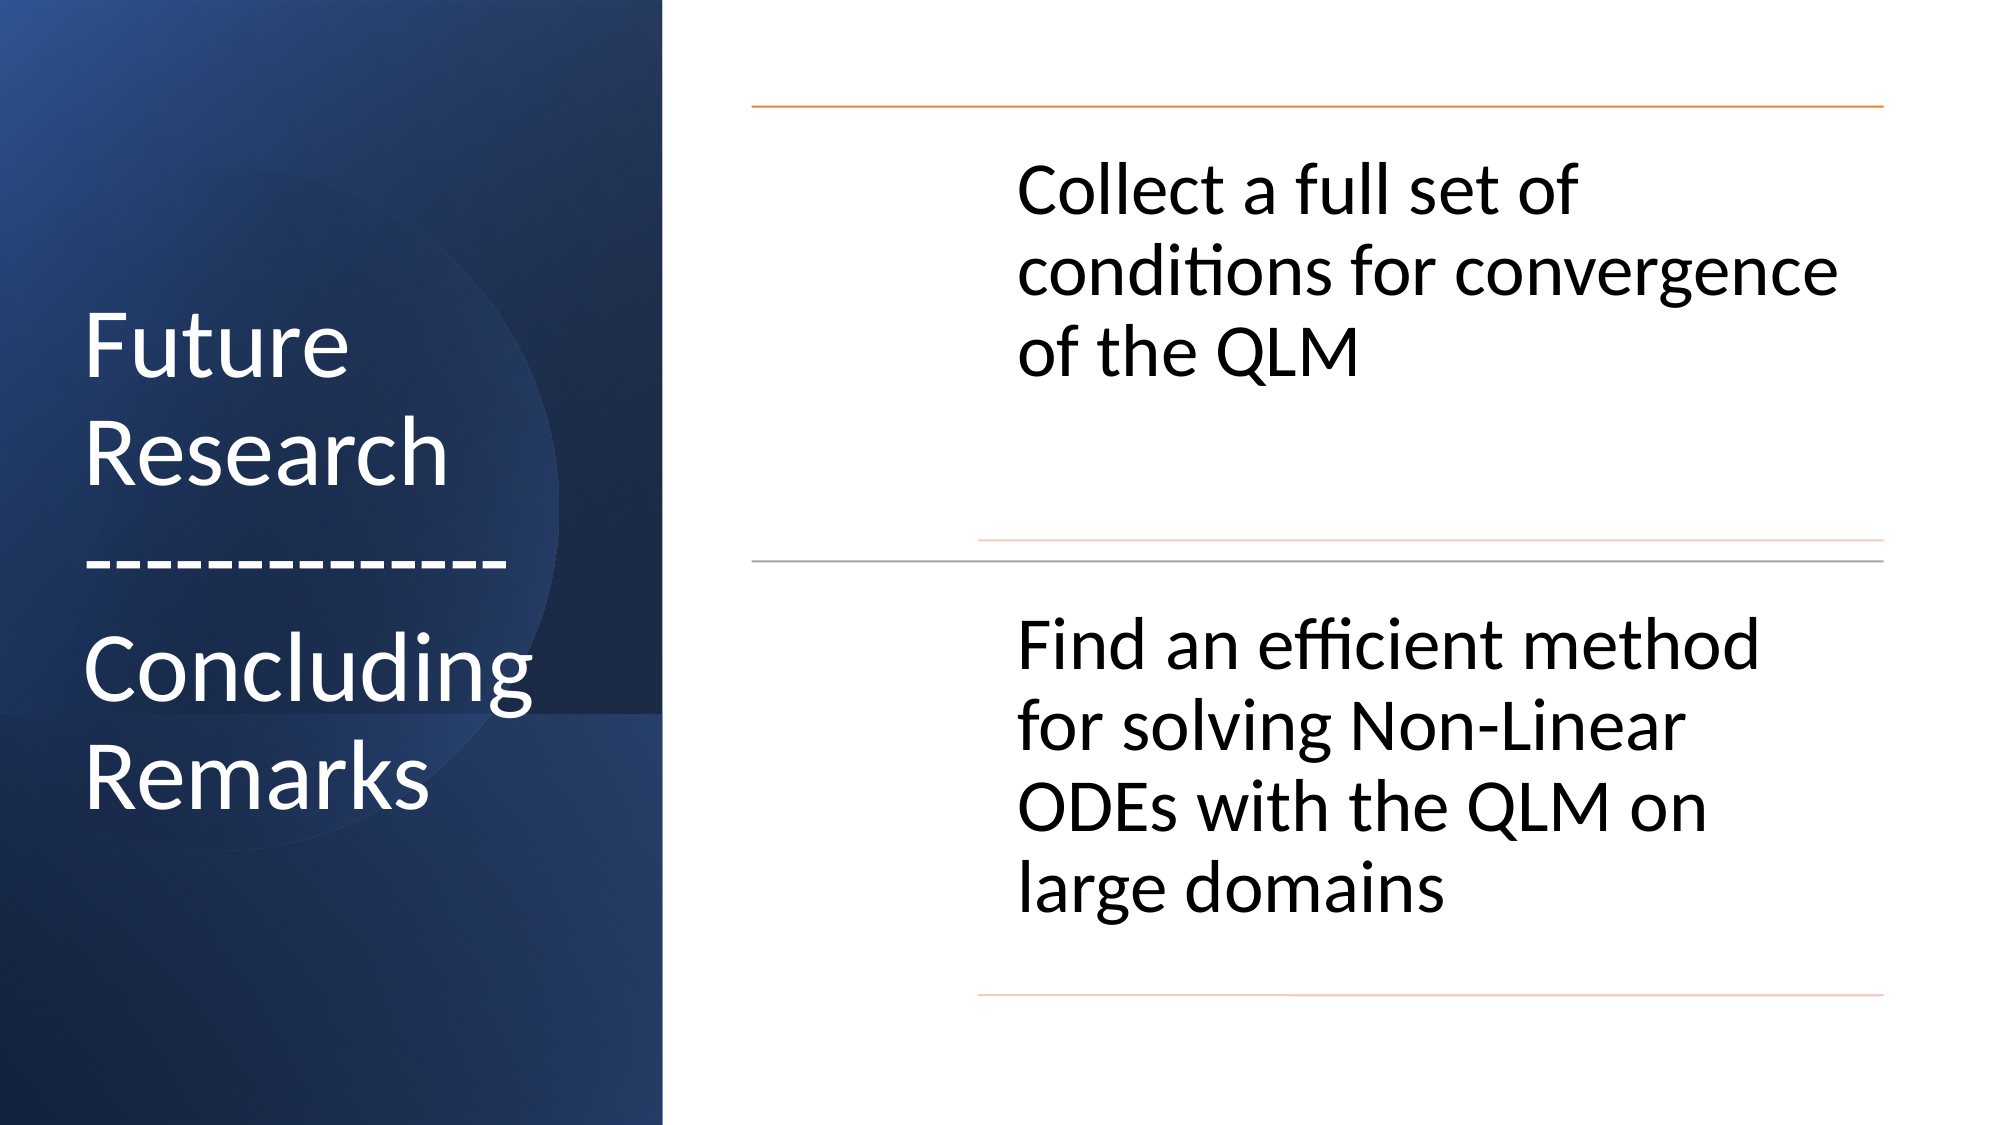

Collect a full set of conditions for convergence of the QLM

Find an efficient method for solving Non-Linear ODEs with the QLM on large domains

# Future Research -------------- Concluding Remarks